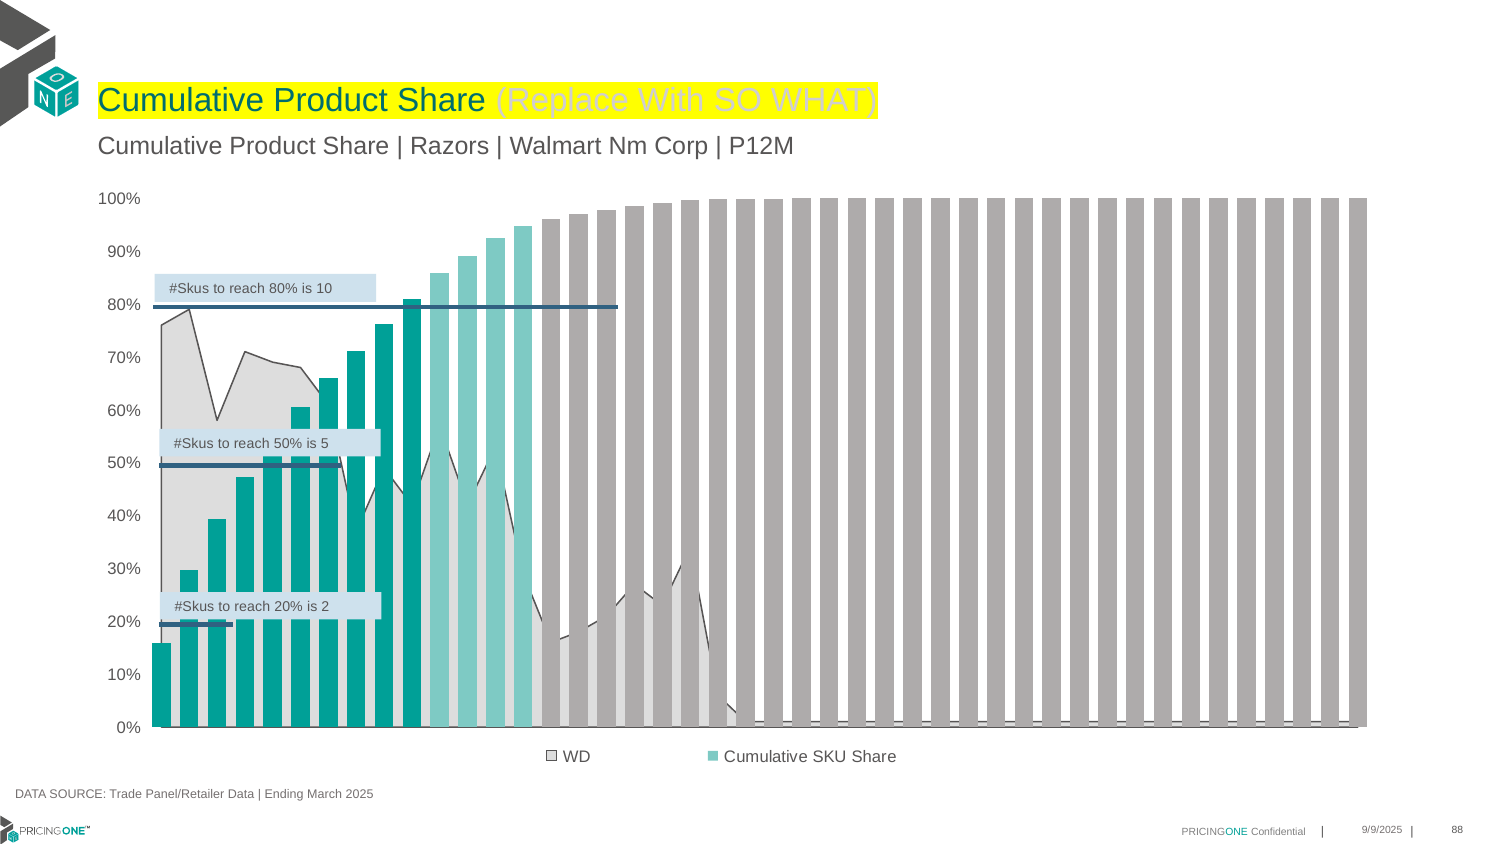

# Cumulative Product Share (Replace With SO WHAT)
Cumulative Product Share | Razors | Walmart Nm Corp | P12M

### Chart

| Category | WD | Cumulative SKU Share |
|---|---|---|
| Gillette | 0.76 | 0.15836197139623417 |
| Gillette | 0.79 | 0.29774649468239345 |
| Gillette | 0.58 | 0.3938396206119223 |
| Gillette | 0.71 | 0.47369445042045105 |
| Harry's | 0.69 | 0.5507003152213565 |
| Dollar Shav | 0.68 | 0.6060279302958591 |
| Schick | 0.61 | 0.6601573300657568 |
| Harry's | 0.37 | 0.7118003161567314 |
| Harry's | 0.49 | 0.7618438110916761 |
| Gillette | 0.42 | 0.8102554508974923 |
| Gillette | 0.57 | 0.8586614784536382 |
| Gillette | 0.42 | 0.891591914618975 |
| Equate | 0.53 | 0.9243380819201377 |
| Gillette | 0.29 | 0.9479604149323256 |
| Gillette | 0.16 | 0.9608944055224536 |
| Gillette | 0.18 | 0.9698375253720454 |
| Gillette | 0.21 | 0.9785121926124086 |
| Harry's | 0.27 | 0.9851589669719106 |
| Gillette | 0.23 | 0.9914740573758991 |
| Dollar Shav | 0.34 | 0.9969813579773452 |
| Van Der Hag | 0.06 | 0.9990474141559644 |
| Gillette | 0.01 | 0.9993259688145993 |
| Gillette | 0.01 | 0.9994554247069938 |
| Harry's | 0.01 | 0.9995818873995641 |
| Gillette | 0.01 | 0.9996907650431676 |
| Gillette | 0.01 | 0.9997463263149033 |
| Harry's | 0.01 | 0.9998005780617161 |
| Gillette | 0.01 | 0.9998462243590344 |
| Gillette | 0.01 | 0.9998842005818033 |
| Schick | 0.01 | 0.9999148808800008 |
| Gillette | 0.01 | 0.9999324659289677 |
| Dollar Shav | 0.01 | 0.9999472448530994 |
| Gillette | 0.01 | 0.9999618367022421 |
| Harry's | 0.01 | 0.9999730612015827 |
| Schick | 0.01 | 0.9999812925010991 |
| Dollar Shav | 0.01 | 0.9999861564508133 |
| Gillette | 0.01 | 0.9999895238006156 |
| Gillette | 0.01 | 0.9999923299254507 |
| Schick | 0.01 | 0.9999949489752968 |
| Gillette | 0.01 | 0.999996819725187 |
| Equate | 0.01 | 0.999998503400088 |
| Equate | 0.01 | 0.999999251700044 |
| Gillette | 0.01 | 0.9999998129250111 |
| Gillette | 0.01 | 1.0 |
#Skus to reach 80% is 10
#Skus to reach 50% is 5
#Skus to reach 20% is 2
DATA SOURCE: Trade Panel/Retailer Data | Ending March 2025

9/9/2025
88